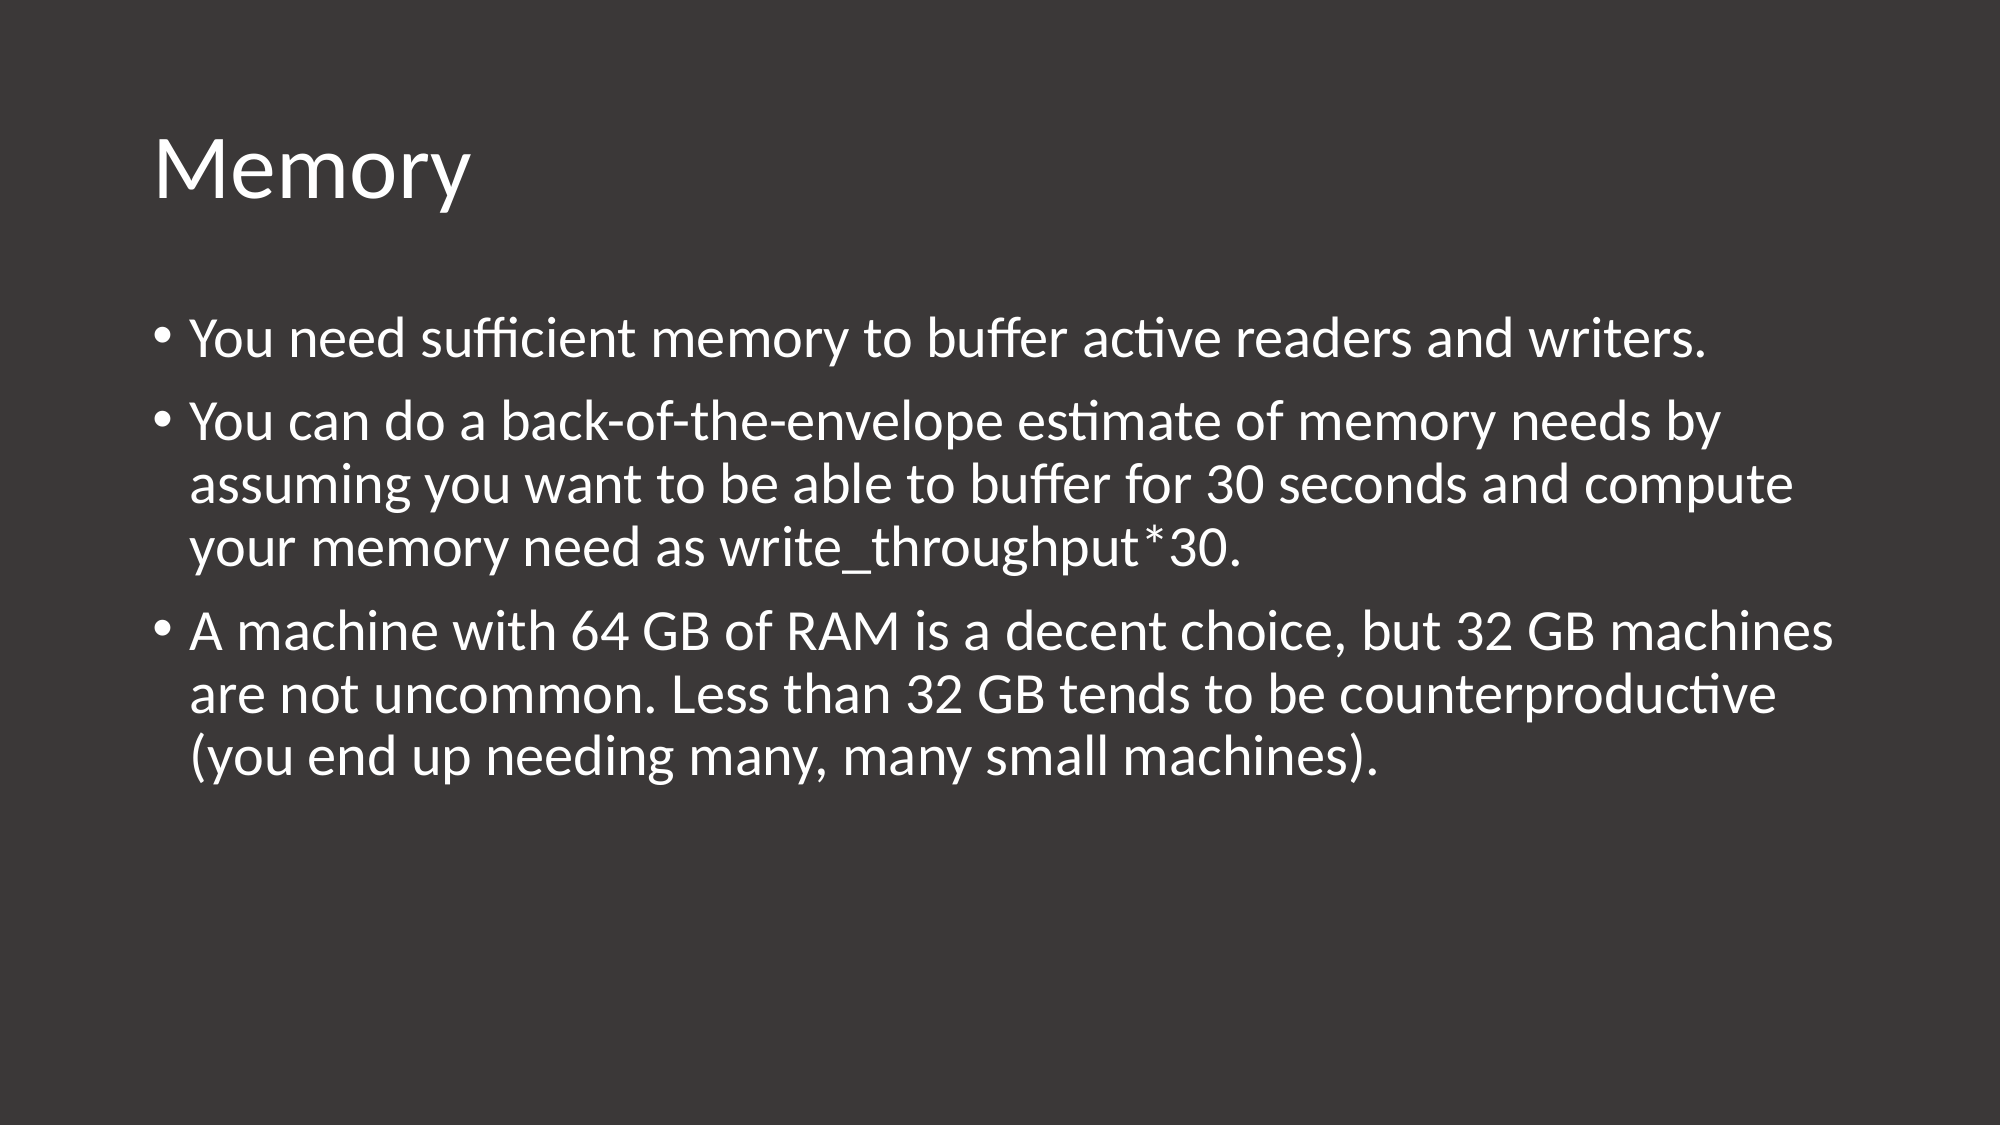

# Memory
You need sufficient memory to buffer active readers and writers.
You can do a back-of-the-envelope estimate of memory needs by assuming you want to be able to buffer for 30 seconds and compute your memory need as write_throughput*30.
A machine with 64 GB of RAM is a decent choice, but 32 GB machines are not uncommon. Less than 32 GB tends to be counterproductive (you end up needing many, many small machines).